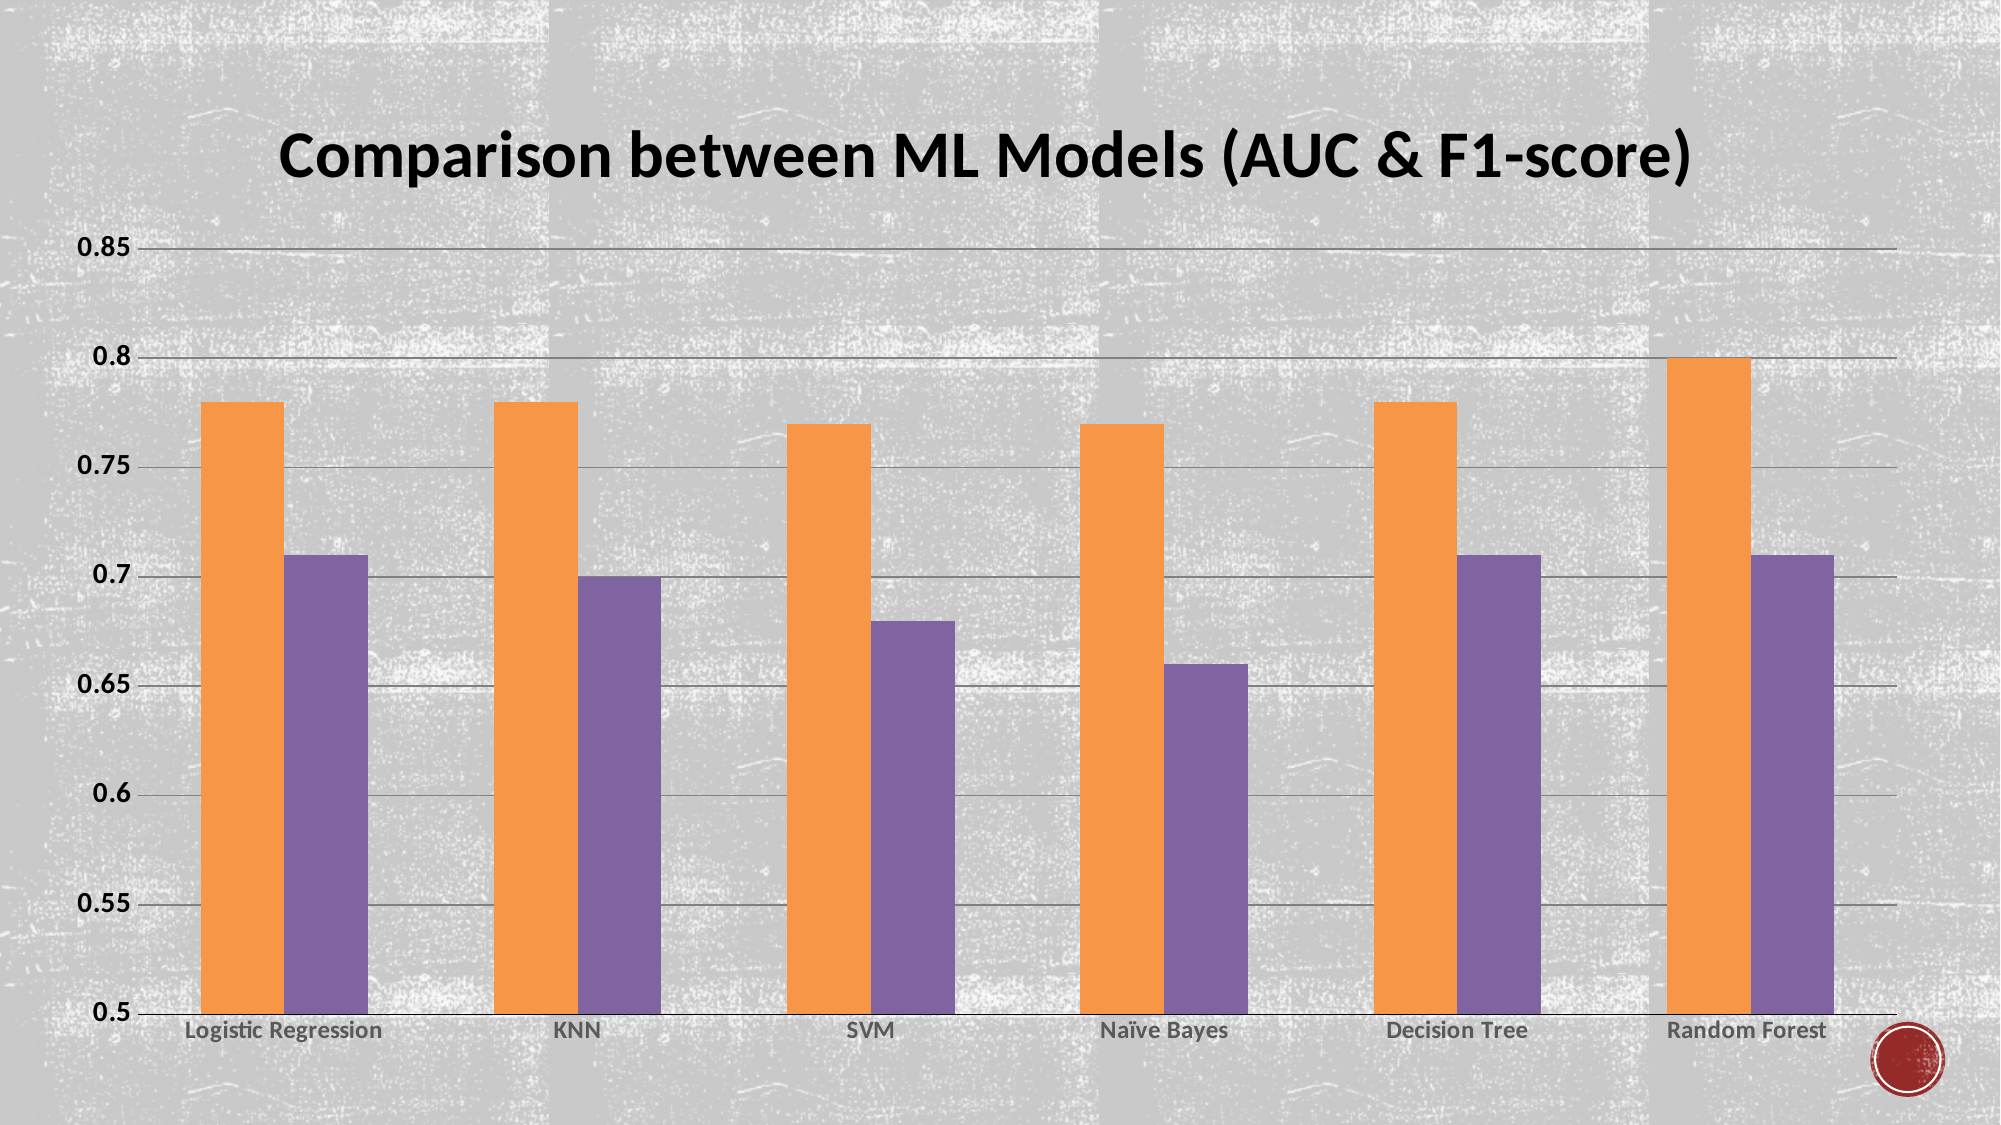

### Chart: Comparison between ML Models (AUC & F1-score)

| Category | ROC-AUC | F1-score |
|---|---|---|
| Logistic Regression | 0.78 | 0.71 |
| KNN | 0.78 | 0.7 |
| SVM | 0.77 | 0.68 |
| Naïve Bayes | 0.77 | 0.66 |
| Decision Tree | 0.78 | 0.71 |
| Random Forest  | 0.8 | 0.71 |